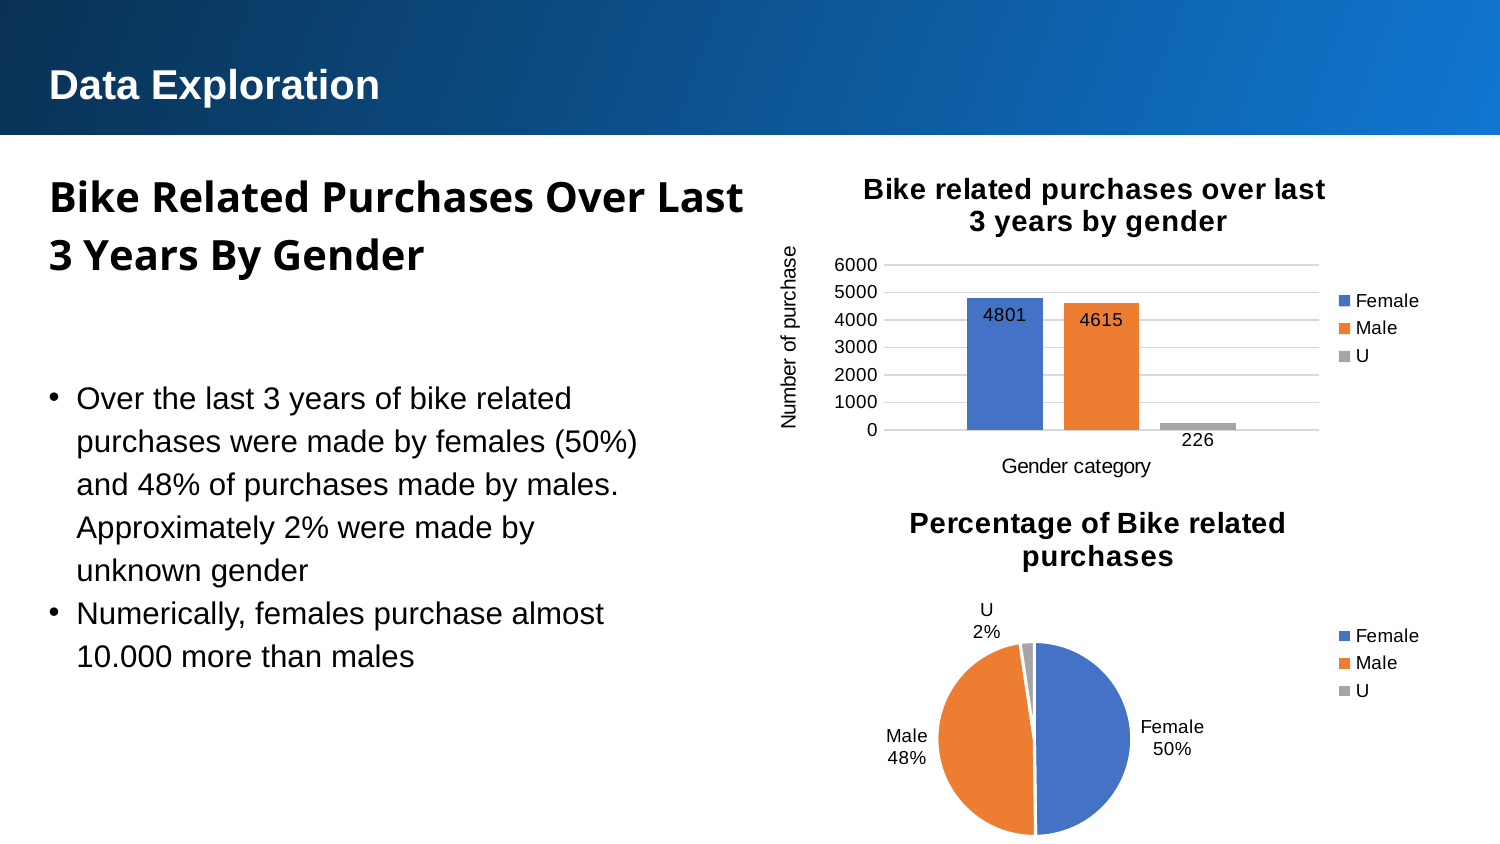

Data Exploration
Bike Related Purchases Over Last
3 Years By Gender

### Chart: Bike related purchases over last
3 years by gender

| Category | Female | Male | U |
|---|---|---|---|
| Total | 4801.0 | 4615.0 | 226.0 |
Over the last 3 years of bike related purchases were made by females (50%) and 48% of purchases made by males. Approximately 2% were made by unknown gender
Numerically, females purchase almost 10.000 more than males

### Chart: Percentage of Bike related purchases

| Category | Total |
|---|---|
| Female | 0.4979257415473968 |
| Male | 0.47863513793818707 |
| U | 0.023439120514416097 |